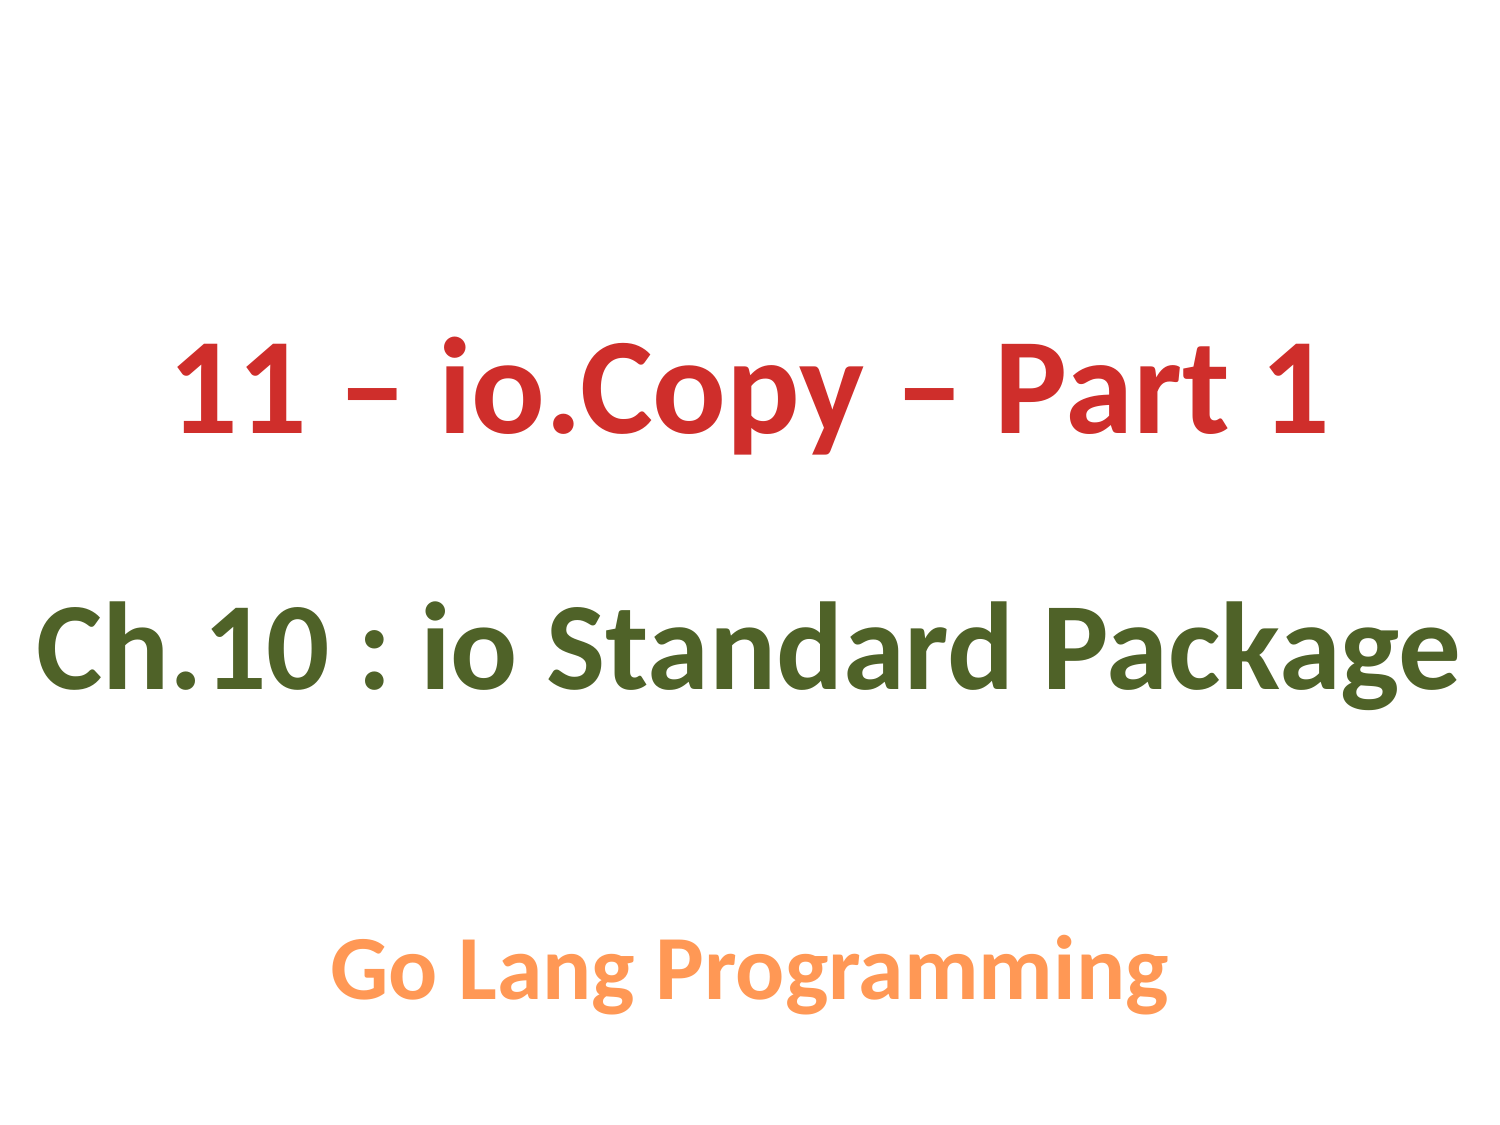

11 – io.Copy – Part 1
Ch.10 : io Standard Package
Go Lang Programming